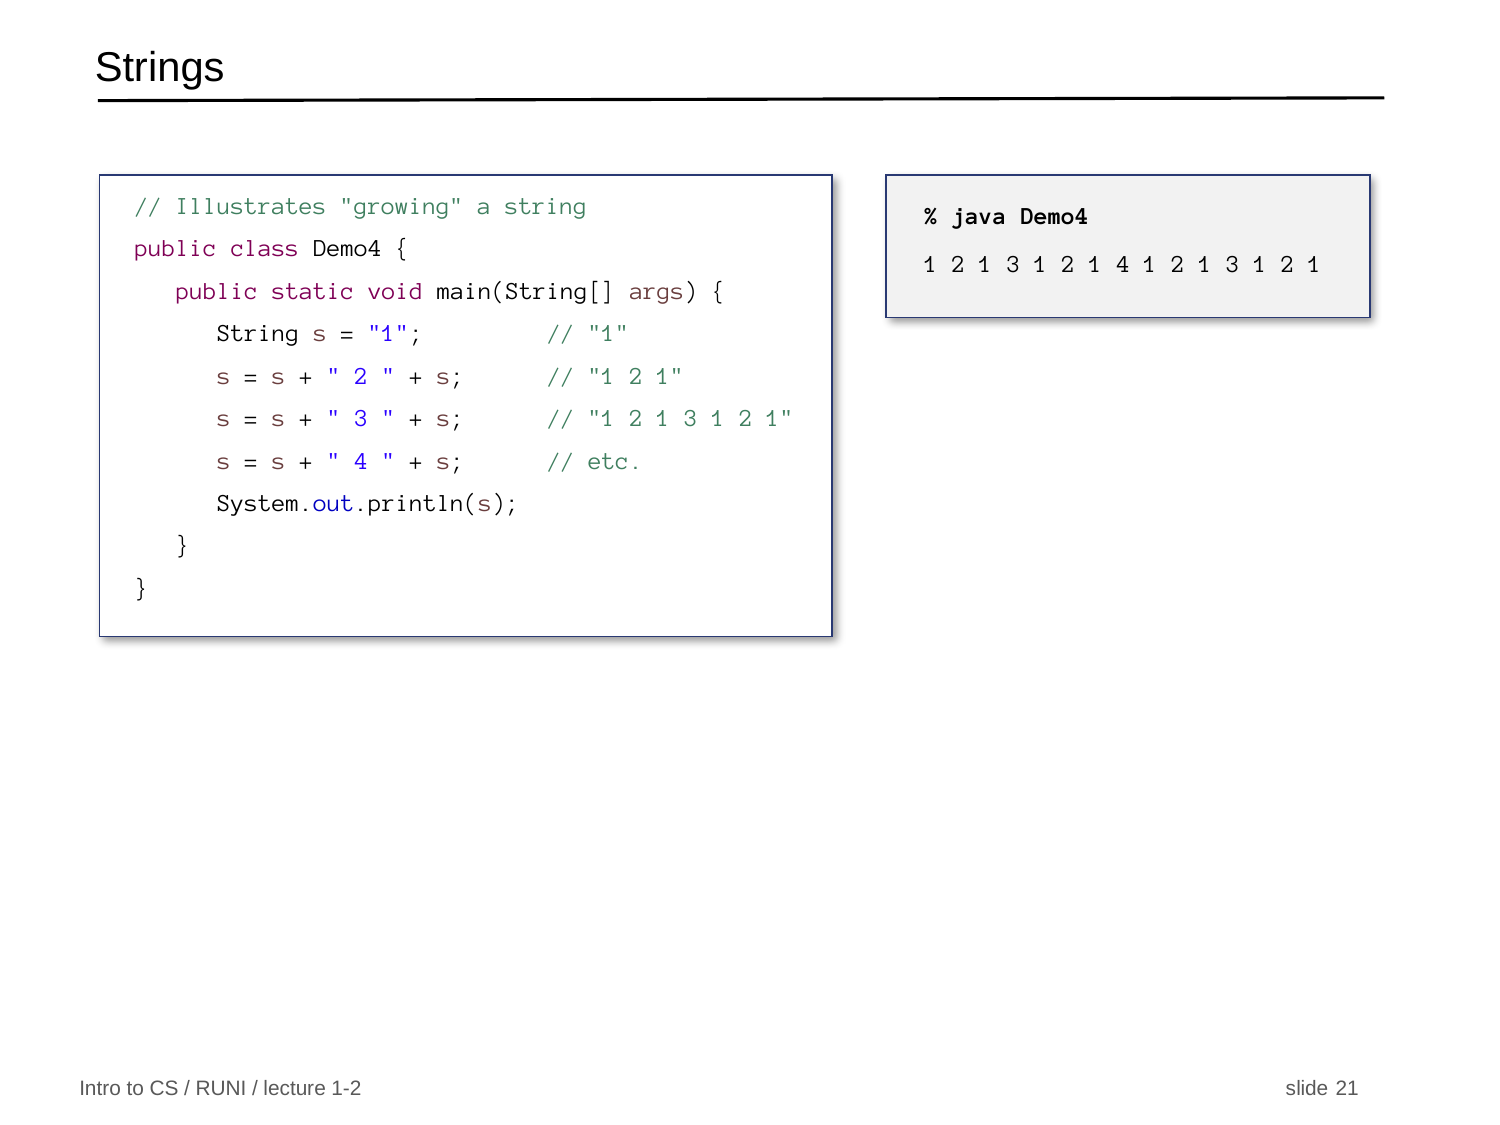

# Strings
// Illustrates "growing" a string
public class Demo4 {
   public static void main(String[] args) {
      String s = "1";         // "1"
      s = s + " 2 " + s;      // "1 2 1"
      s = s + " 3 " + s;      // "1 2 1 3 1 2 1"
      s = s + " 4 " + s;      // etc.
      System.out.println(s);
   }
}

% java Demo4
1 2 1 3 1 2 1 4 1 2 1 3 1 2 1